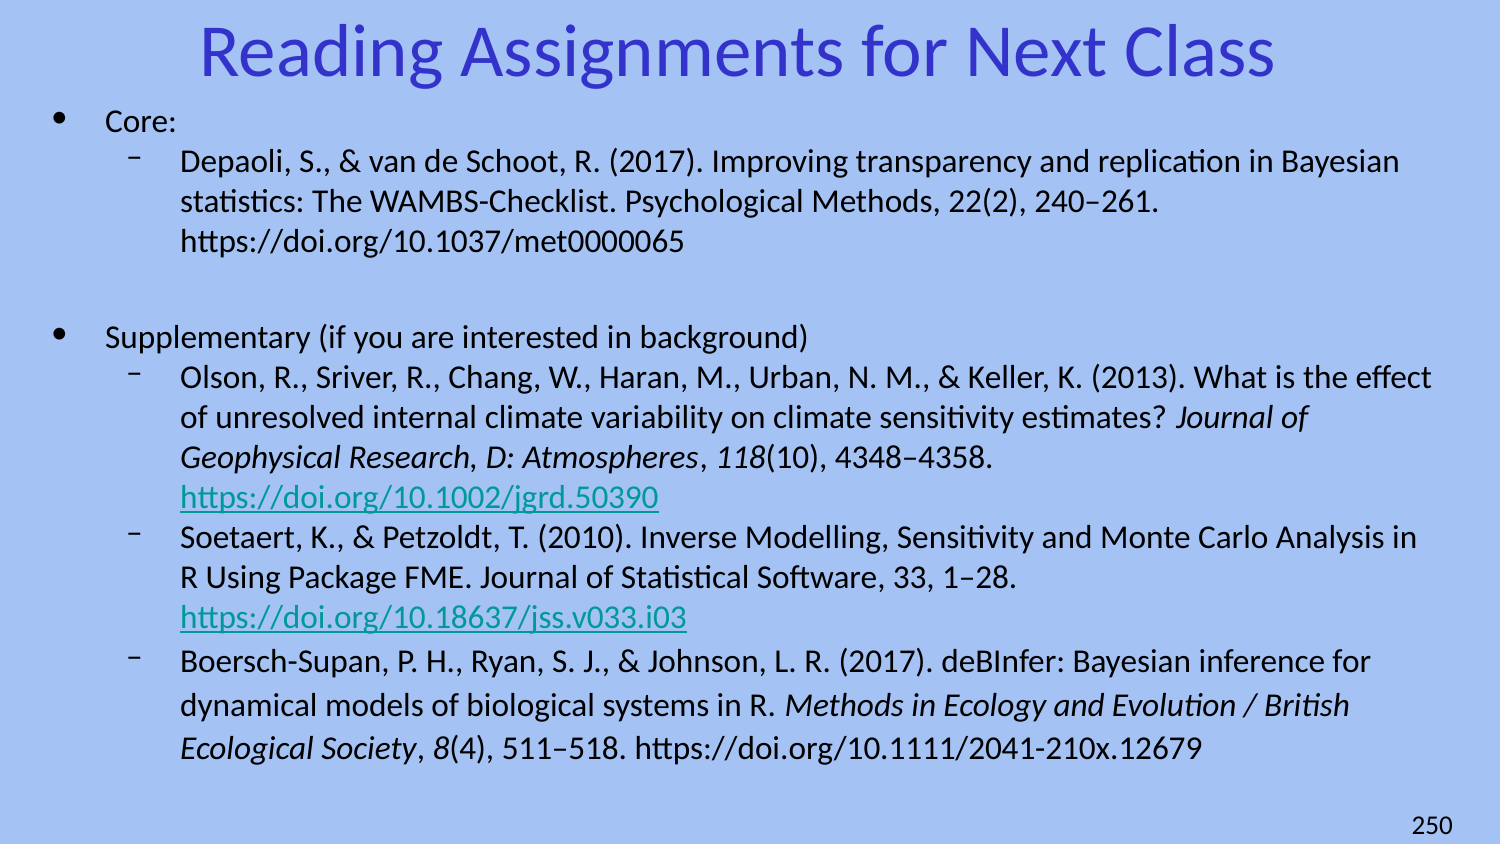

# Reading Assignments for Next Class
Core:
Depaoli, S., & van de Schoot, R. (2017). Improving transparency and replication in Bayesian statistics: The WAMBS-Checklist. Psychological Methods, 22(2), 240–261. https://doi.org/10.1037/met0000065

Supplementary (if you are interested in background)
Olson, R., Sriver, R., Chang, W., Haran, M., Urban, N. M., & Keller, K. (2013). What is the effect of unresolved internal climate variability on climate sensitivity estimates? Journal of Geophysical Research, D: Atmospheres, 118(10), 4348–4358. https://doi.org/10.1002/jgrd.50390
Soetaert, K., & Petzoldt, T. (2010). Inverse Modelling, Sensitivity and Monte Carlo Analysis in R Using Package FME. Journal of Statistical Software, 33, 1–28. https://doi.org/10.18637/jss.v033.i03
Boersch-Supan, P. H., Ryan, S. J., & Johnson, L. R. (2017). deBInfer: Bayesian inference for dynamical models of biological systems in R. Methods in Ecology and Evolution / British Ecological Society, 8(4), 511–518. https://doi.org/10.1111/2041-210x.12679
250